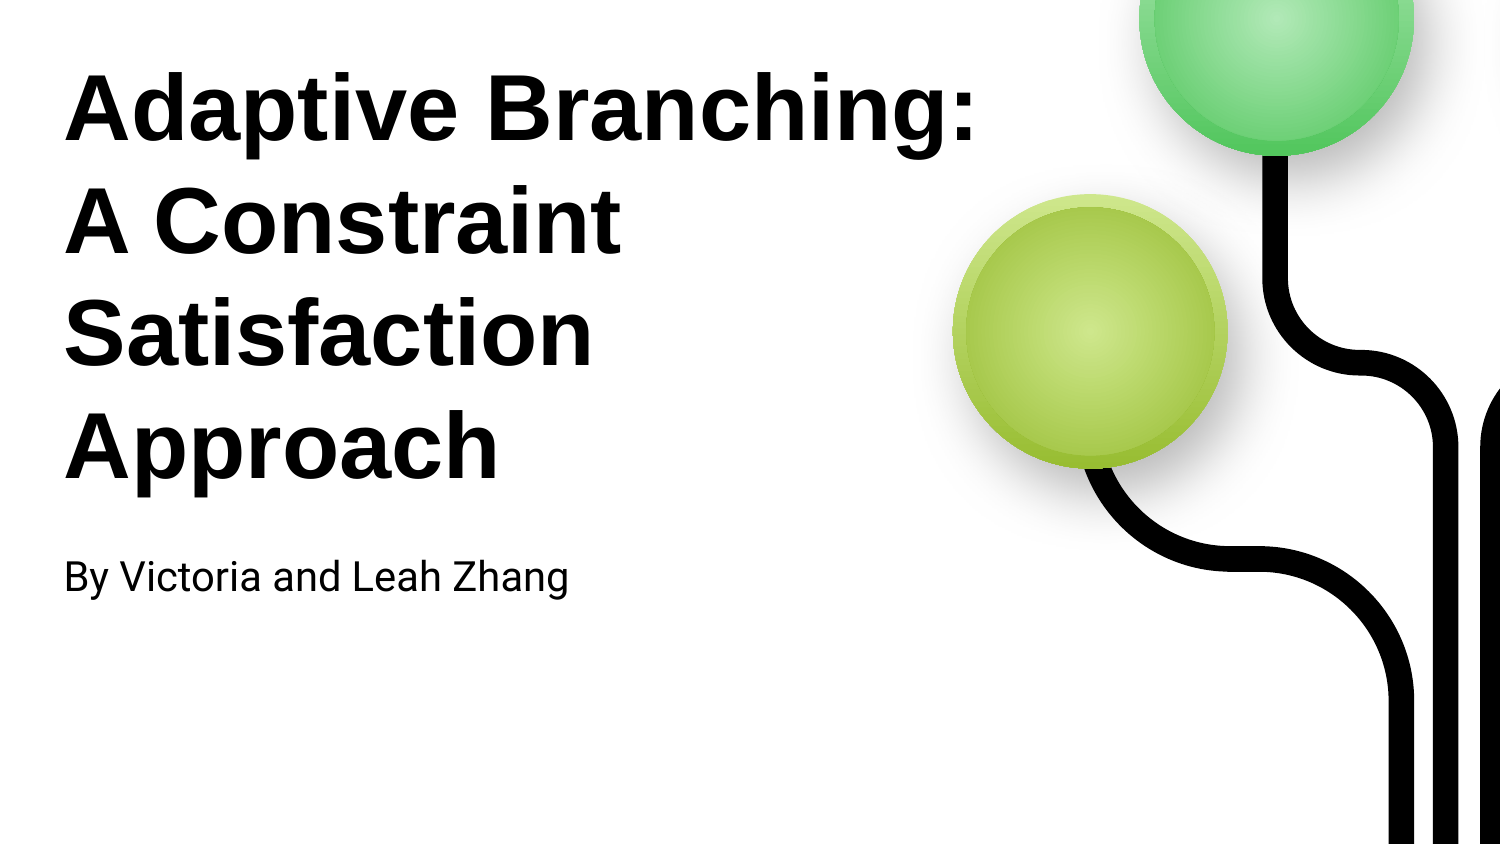

# Adaptive Branching: A Constraint Satisfaction Approach
By Victoria and Leah Zhang